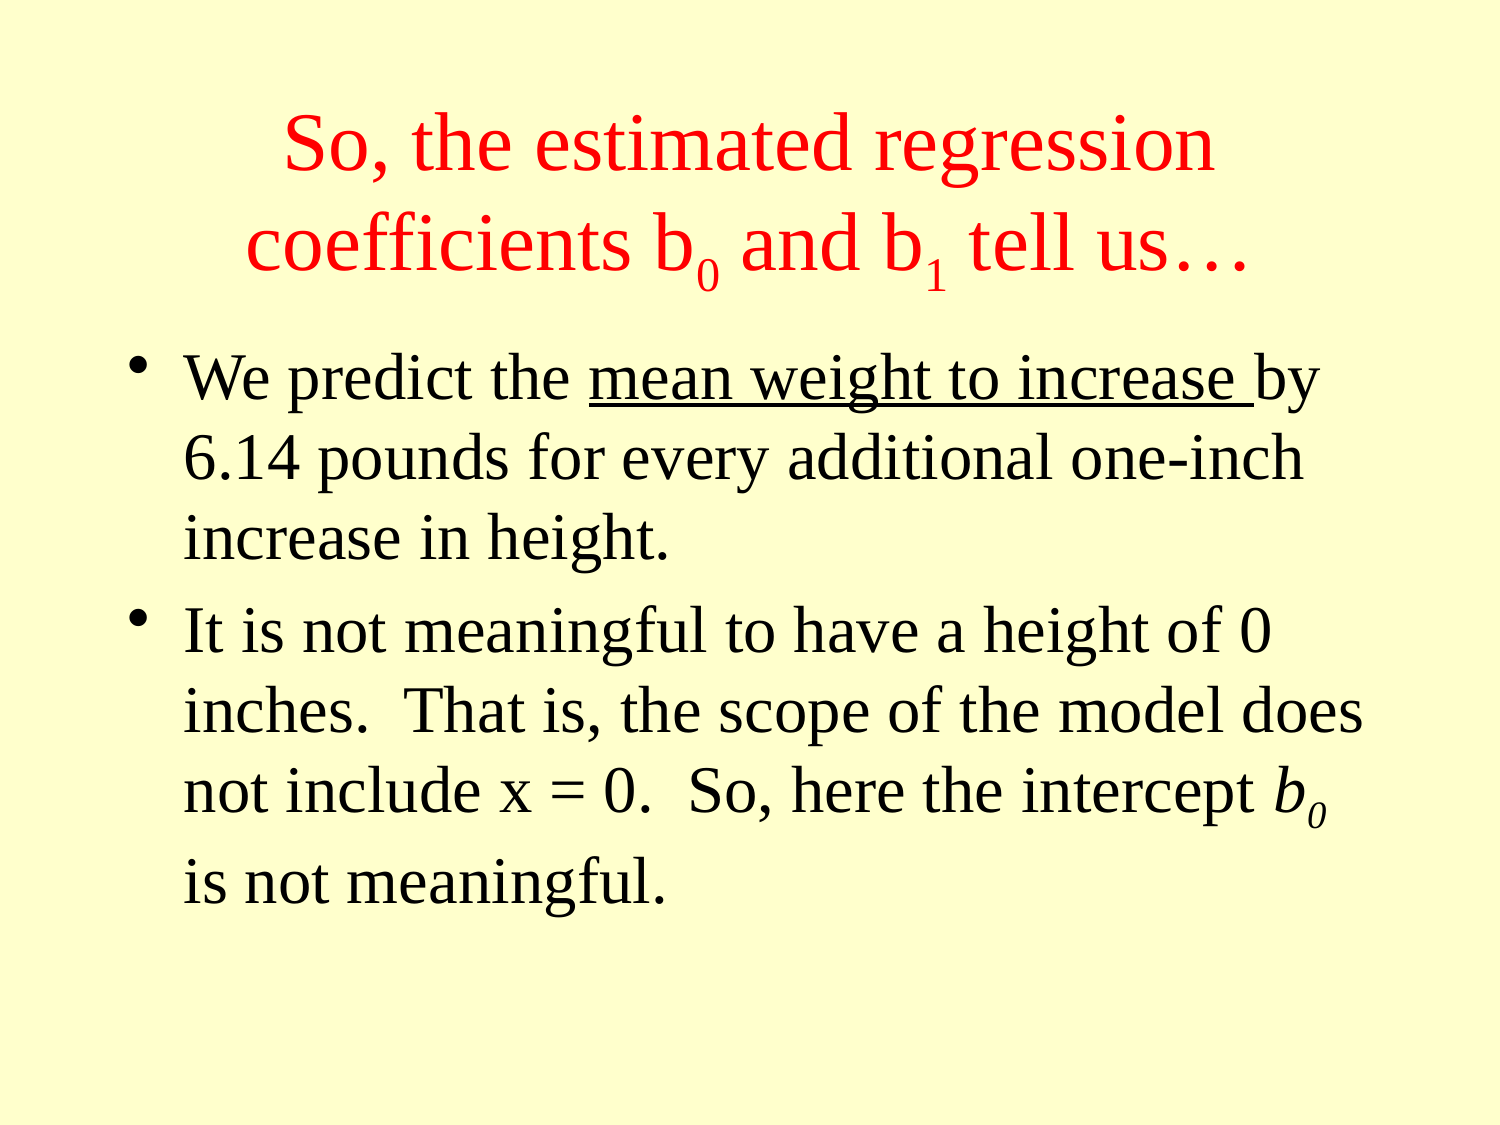

# So, the estimated regression coefficients b0 and b1 tell us…
We predict the mean weight to increase by 6.14 pounds for every additional one-inch increase in height.
It is not meaningful to have a height of 0 inches.  That is, the scope of the model does not include x = 0.  So, here the intercept b0 is not meaningful.